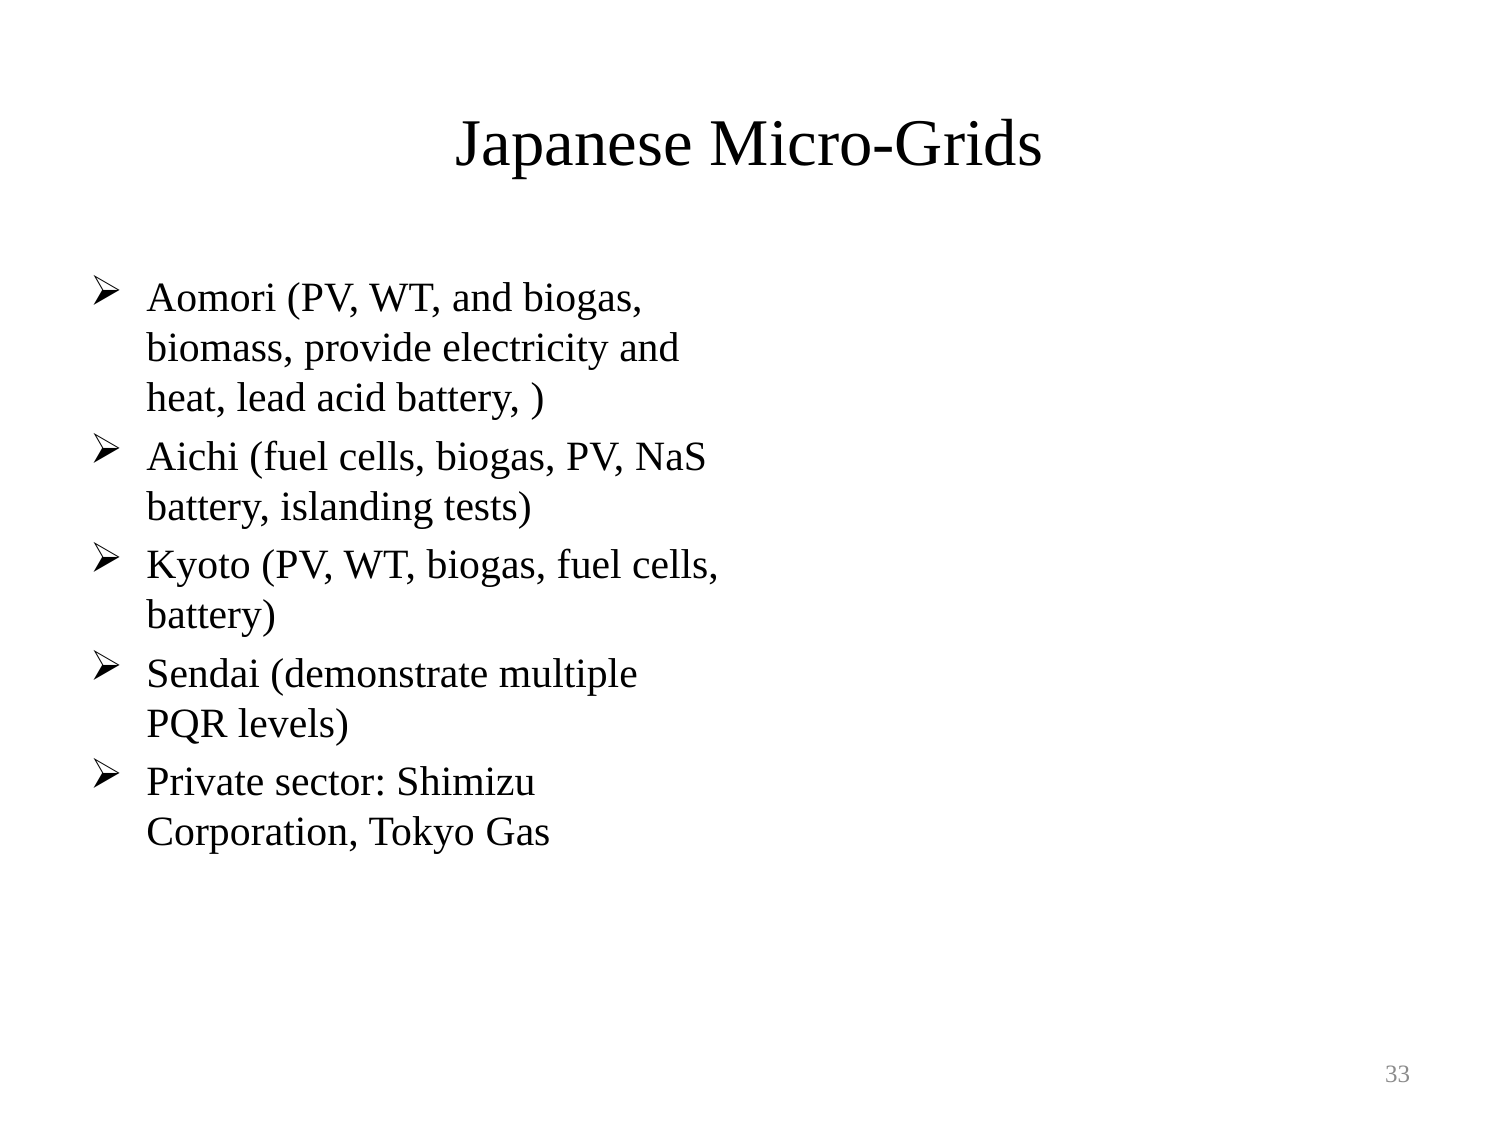

# Japanese Micro-Grids
Aomori (PV, WT, and biogas, biomass, provide electricity and heat, lead acid battery, )
Aichi (fuel cells, biogas, PV, NaS battery, islanding tests)
Kyoto (PV, WT, biogas, fuel cells, battery)
Sendai (demonstrate multiple PQR levels)
Private sector: Shimizu Corporation, Tokyo Gas

33